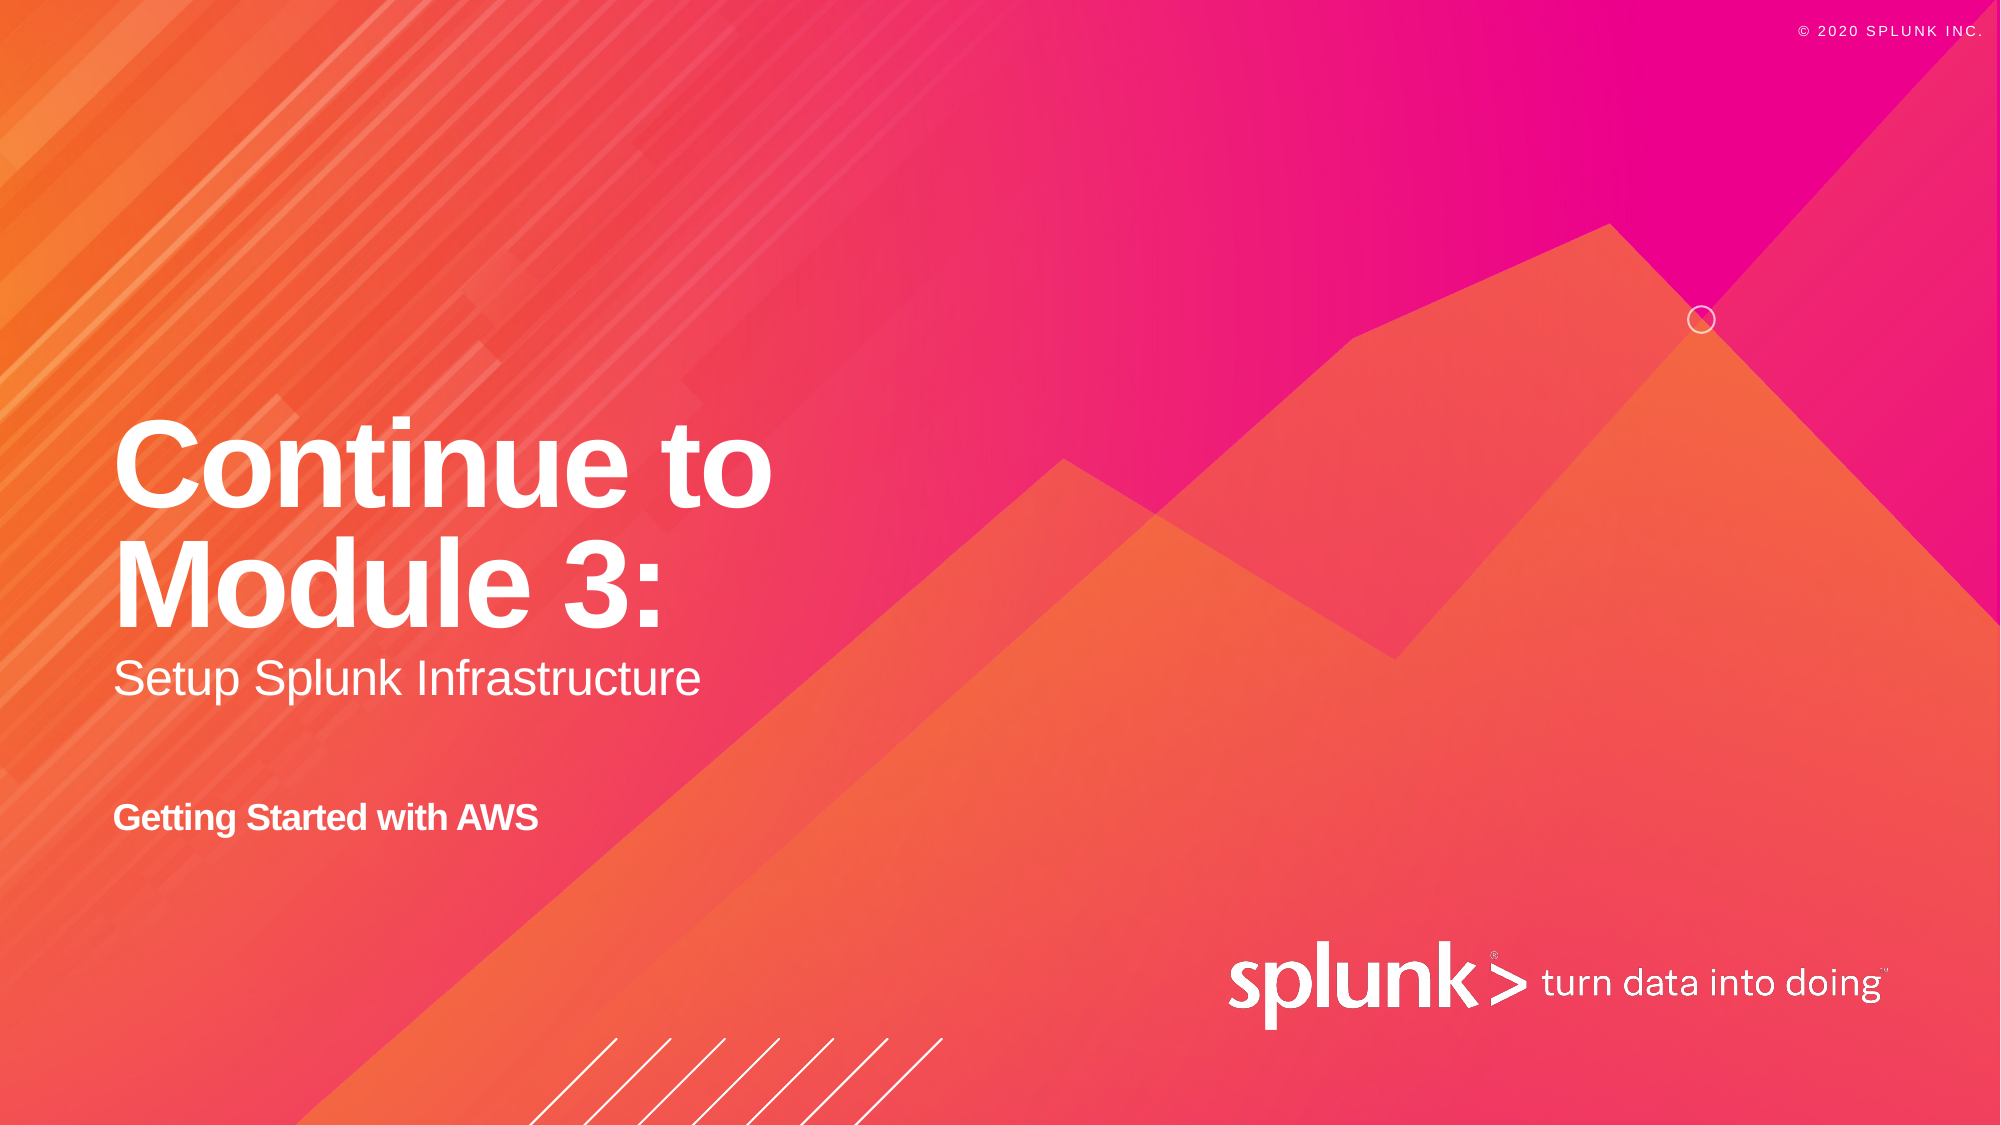

# Continue to Module 3:
Setup Splunk Infrastructure
Getting Started with AWS